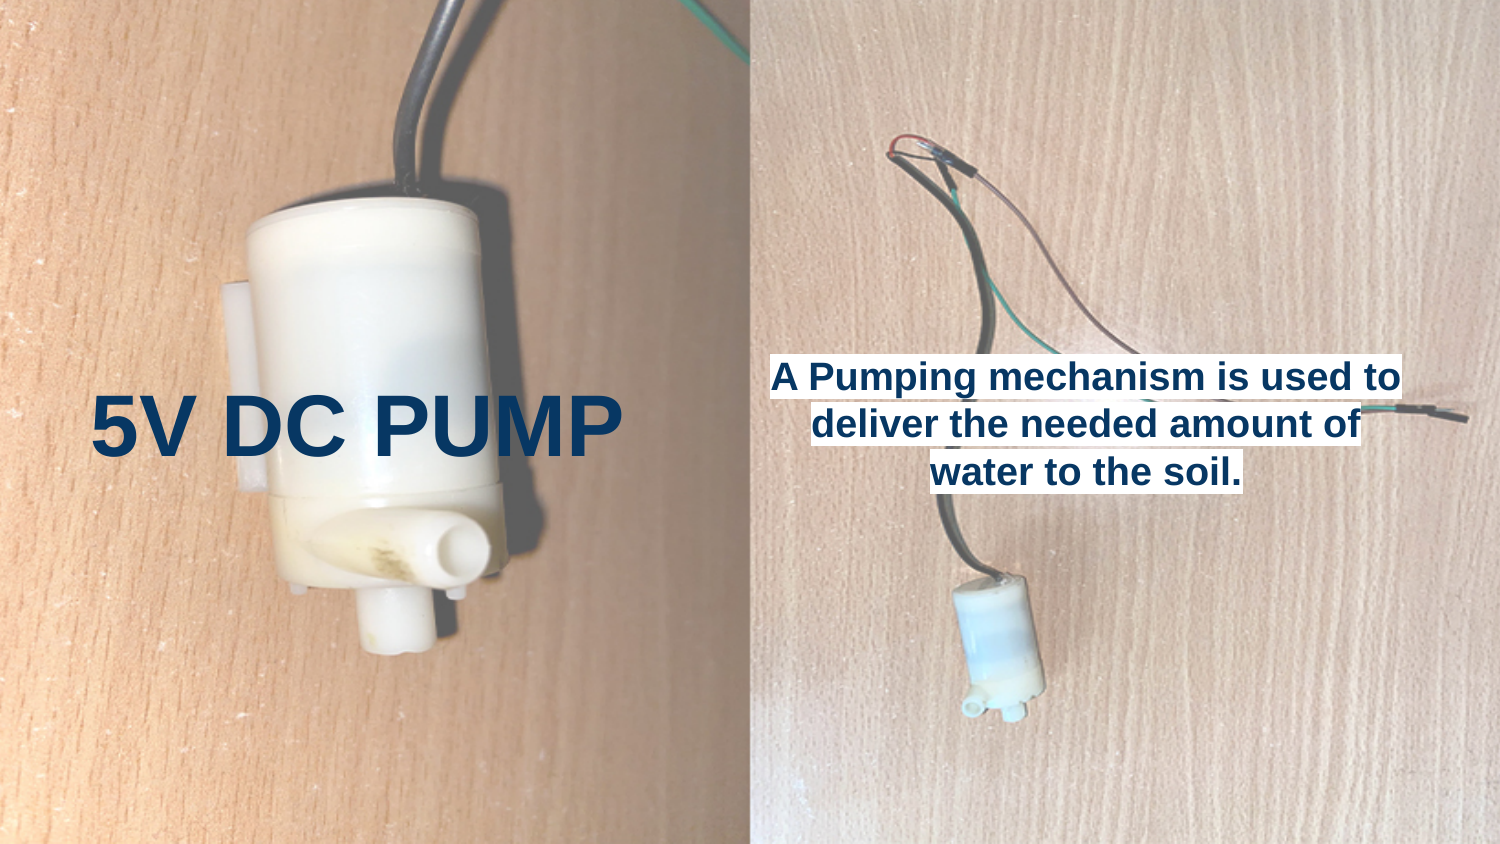

A Pumping mechanism is used to deliver the needed amount of water to the soil.
# 5V DC PUMP